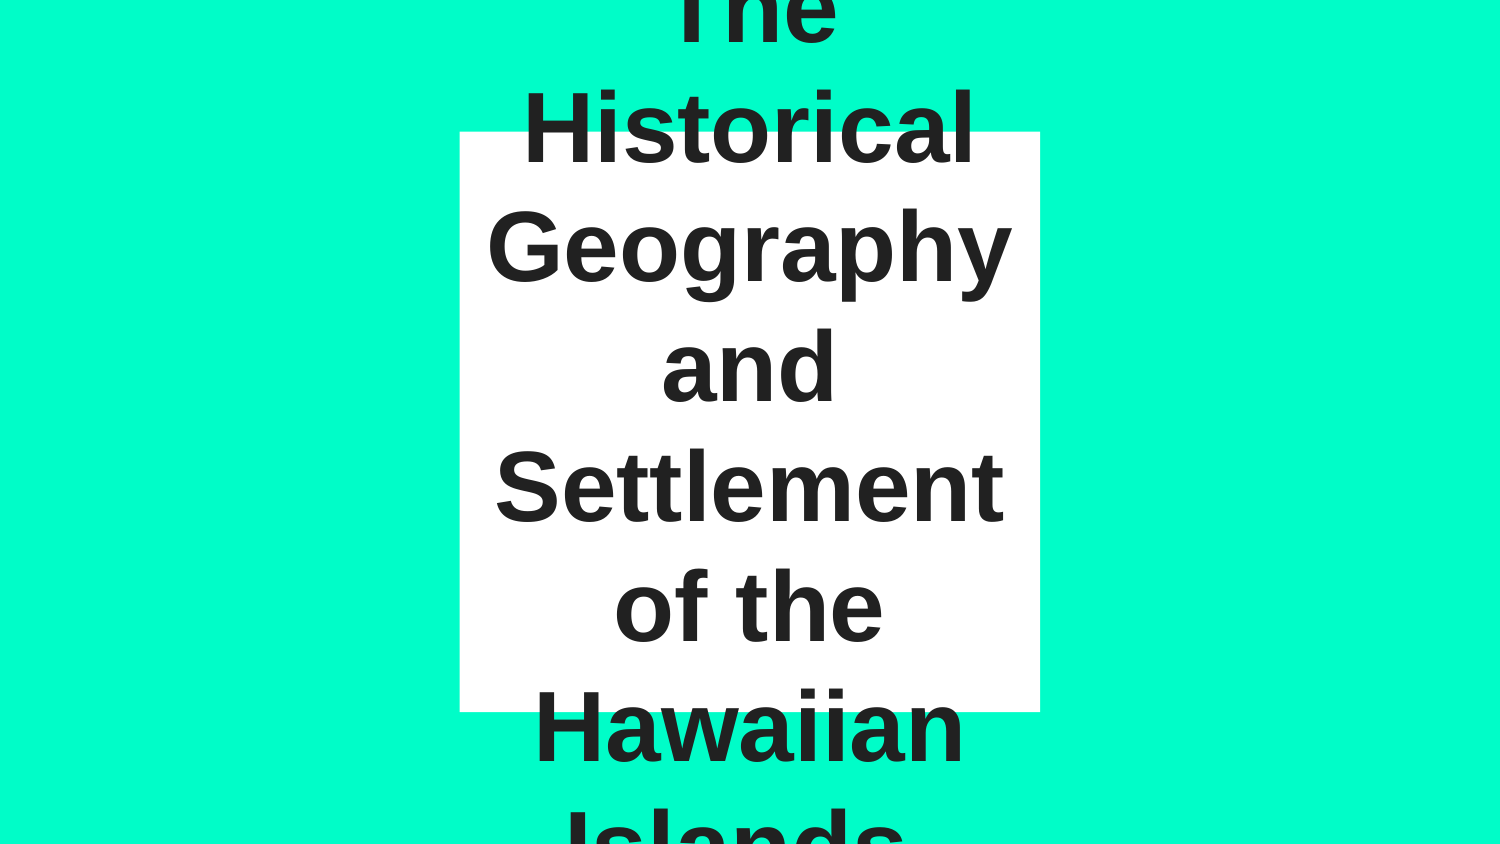

# The Historical Geography and Settlement of the Hawaiian Islands